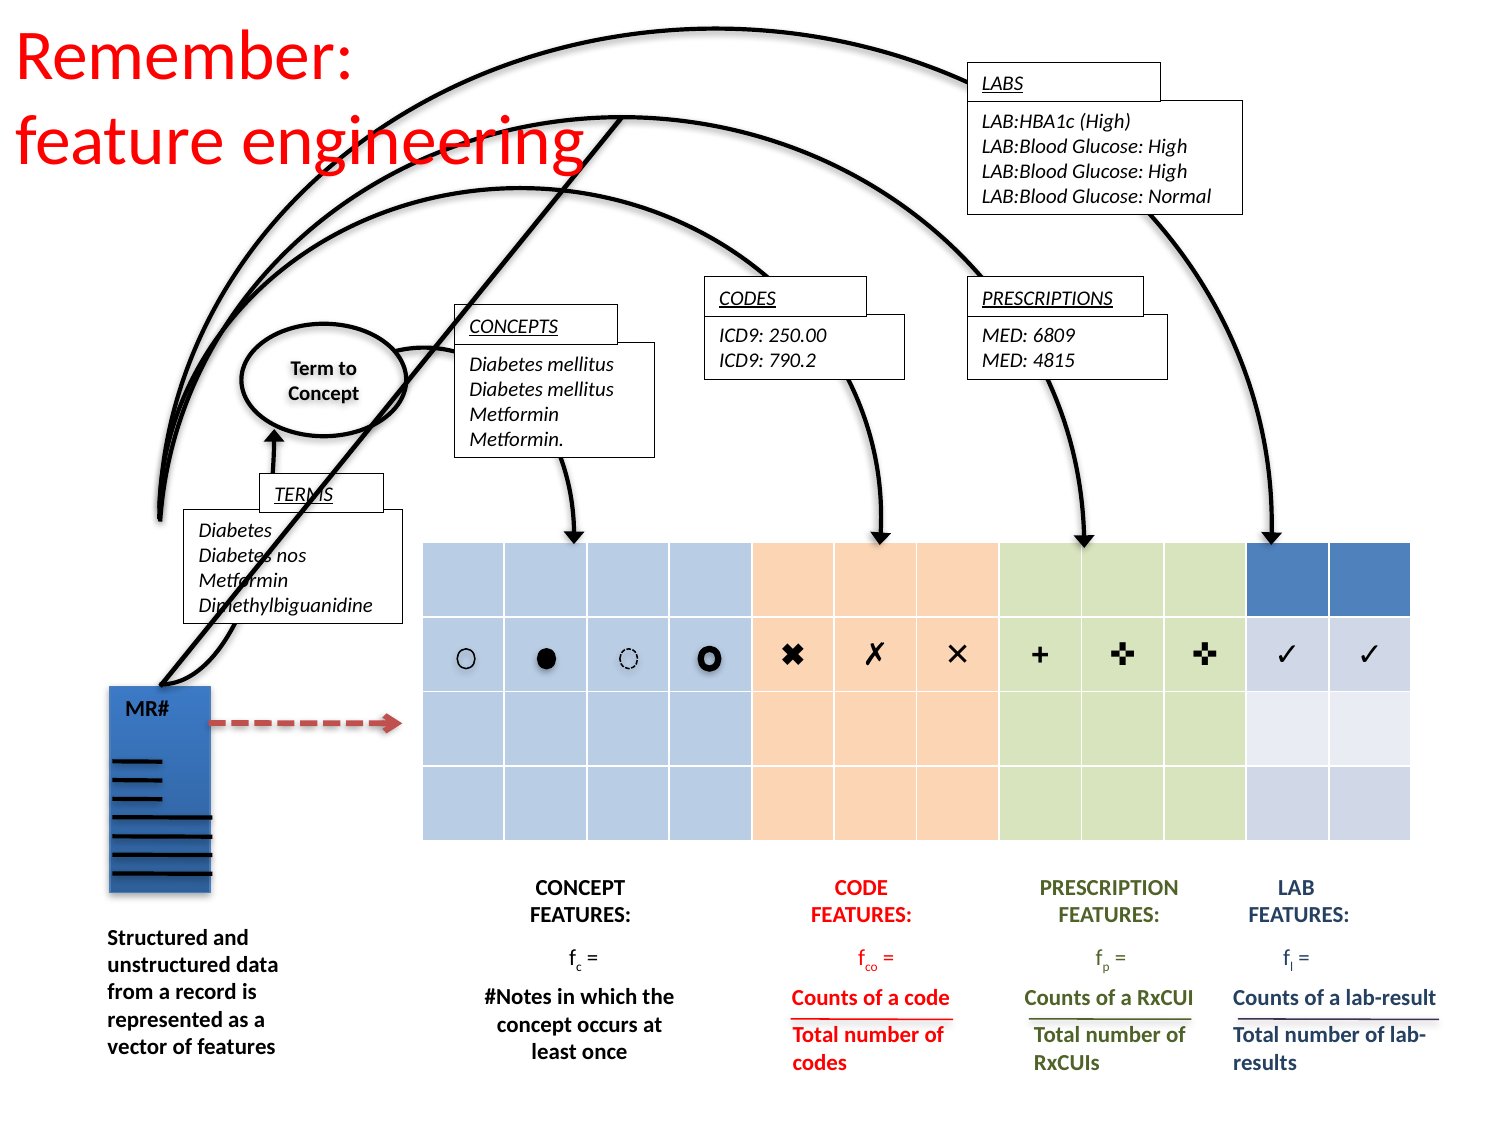

# Remember: feature engineering

LABS
LAB:HBA1c (High)
LAB:Blood Glucose: High
LAB:Blood Glucose: High
LAB:Blood Glucose: Normal

CODES
ICD9: 250.00
ICD9: 790.2
PRESCRIPTIONS
MED: 6809
MED: 4815
CONCEPTS
Diabetes mellitus
Diabetes mellitus
Metformin
Metformin.

Term to Concept

TERMS
Diabetes
Diabetes nos
Metformin
Dimethylbiguanidine
|  |  |  |  |  |  |  |  |  |  |  |  |
| --- | --- | --- | --- | --- | --- | --- | --- | --- | --- | --- | --- |
|  |  |  |  | ✖ | ✗ | ✕ | + | ✜ | ✜ | ✓ | ✓ |
|  |  |  |  |  |  |  |  |  |  |  |  |
|  |  |  |  |  |  |  |  |  |  |  |  |

MR#
CONCEPT FEATURES:

CODE FEATURES:

PRESCRIPTION FEATURES:

LAB
FEATURES:

Structured and unstructured data from a record is represented as a vector of features
fc =
fco =
fp =
fl =
#Notes in which the concept occurs at least once
Counts of a code
Counts of a RxCUI
Counts of a lab-result
Total number of codes
Total number of RxCUIs
Total number of lab-results